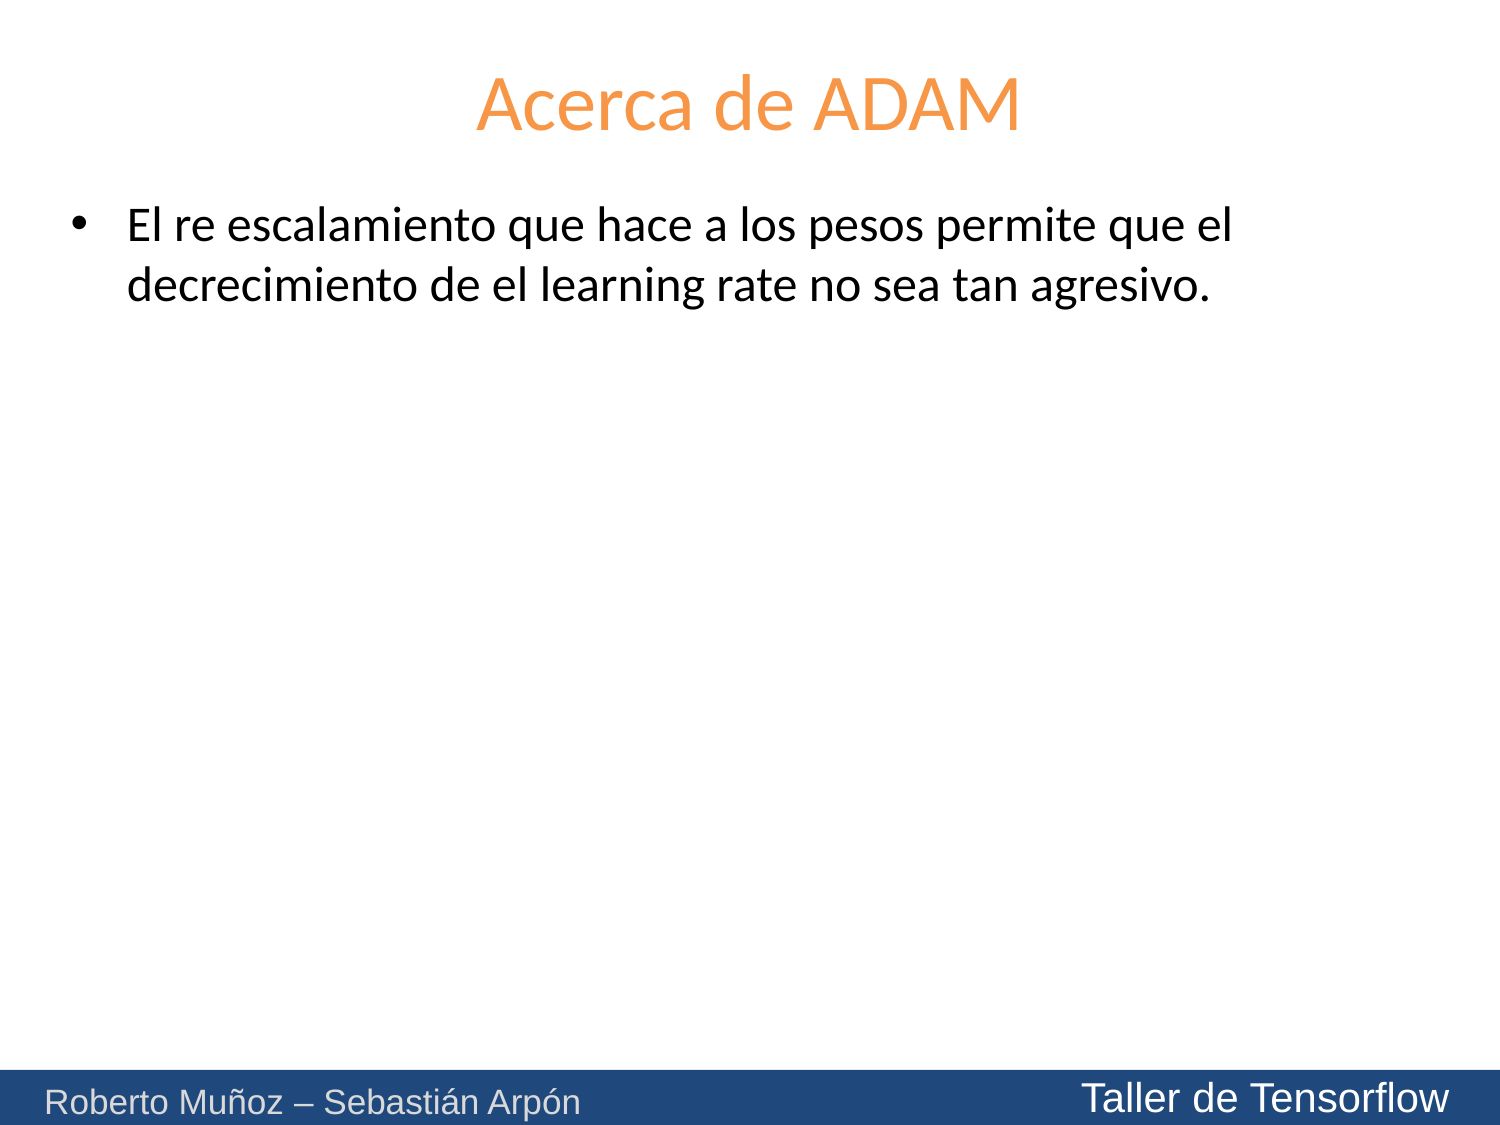

# Acerca de ADAM
El re escalamiento que hace a los pesos permite que el decrecimiento de el learning rate no sea tan agresivo.